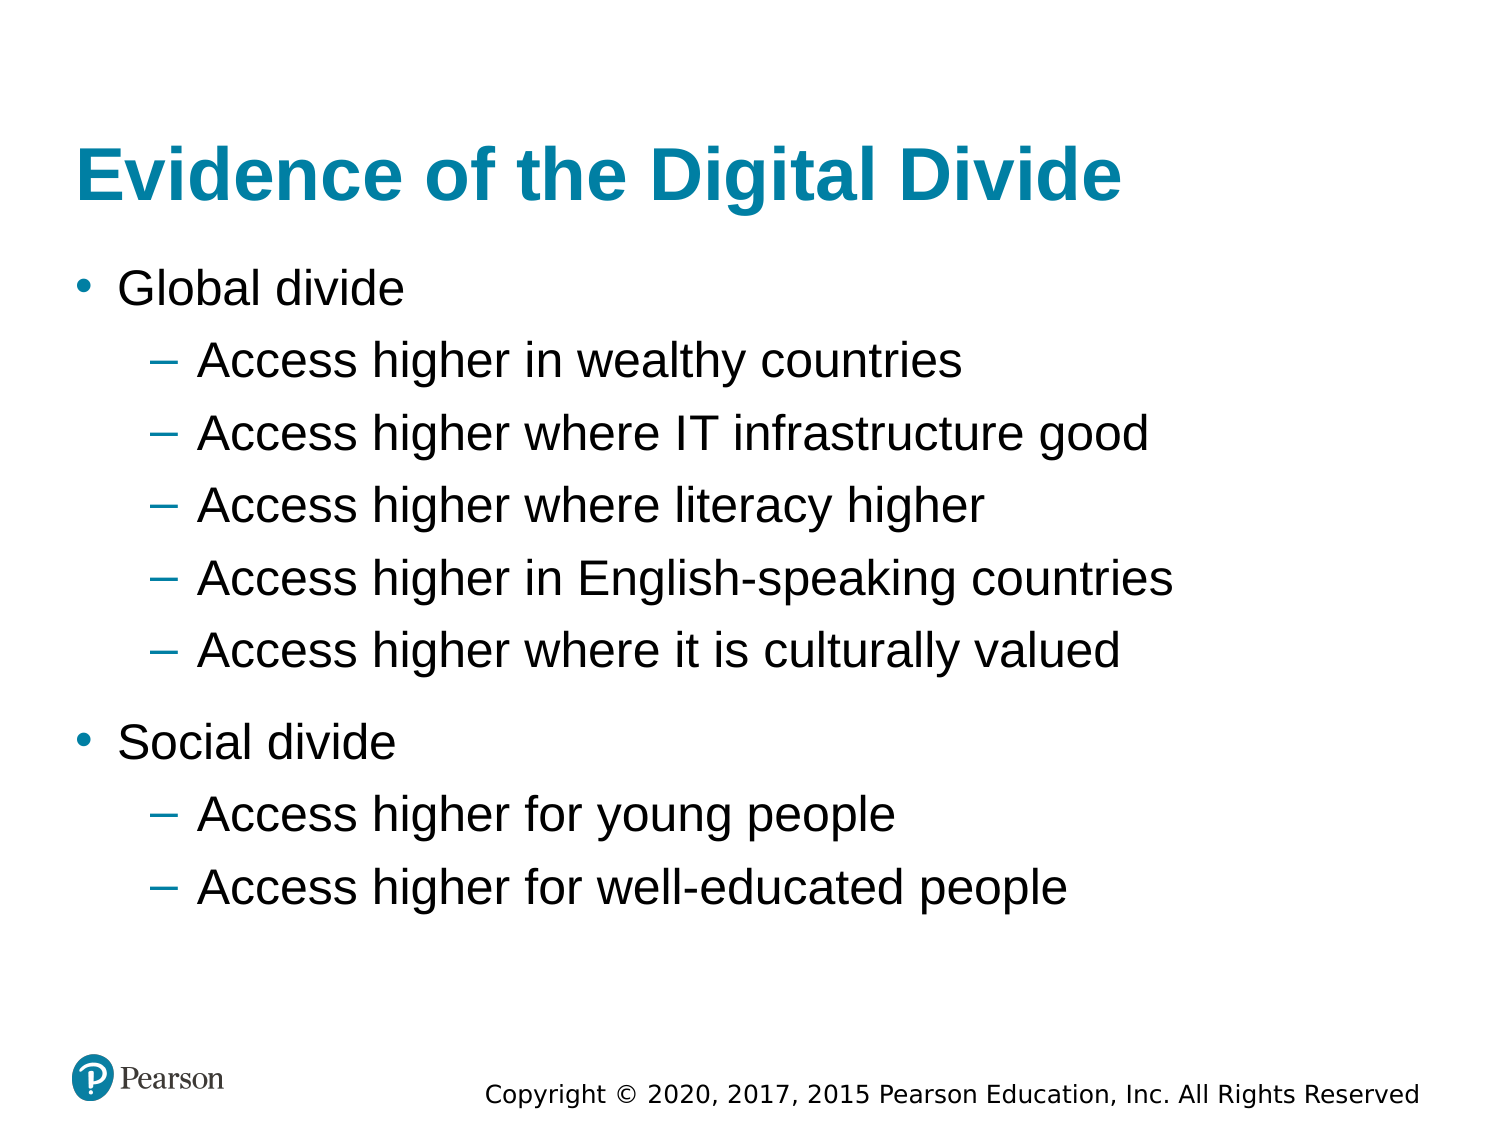

# Evidence of the Digital Divide
Global divide
Access higher in wealthy countries
Access higher where I T infrastructure good
Access higher where literacy higher
Access higher in English-speaking countries
Access higher where it is culturally valued
Social divide
Access higher for young people
Access higher for well-educated people